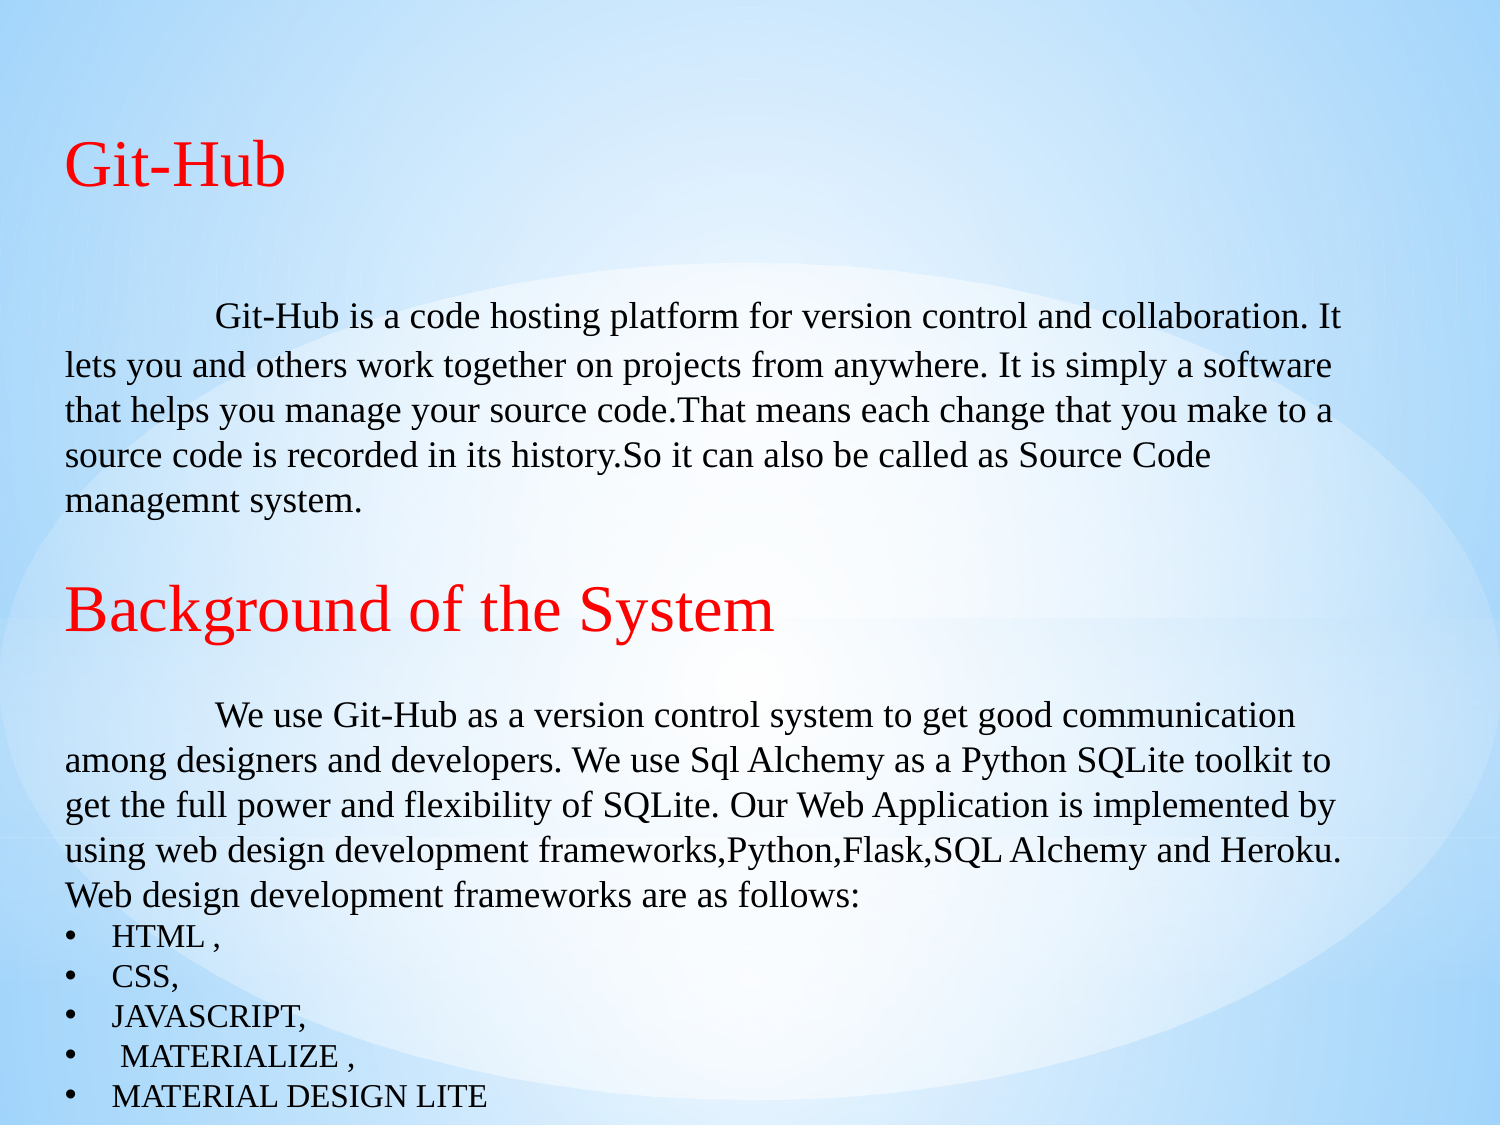

Git-Hub

	Git-Hub is a code hosting platform for version control and collaboration. It lets you and others work together on projects from anywhere. It is simply a software that helps you manage your source code.That means each change that you make to a source code is recorded in its history.So it can also be called as Source Code managemnt system.

Background of the System

	We use Git-Hub as a version control system to get good communication among designers and developers. We use Sql Alchemy as a Python SQLite toolkit to get the full power and flexibility of SQLite. Our Web Application is implemented by using web design development frameworks,Python,Flask,SQL Alchemy and Heroku. Web design development frameworks are as follows:
HTML ,
CSS,
JAVASCRIPT,
 MATERIALIZE ,
MATERIAL DESIGN LITE